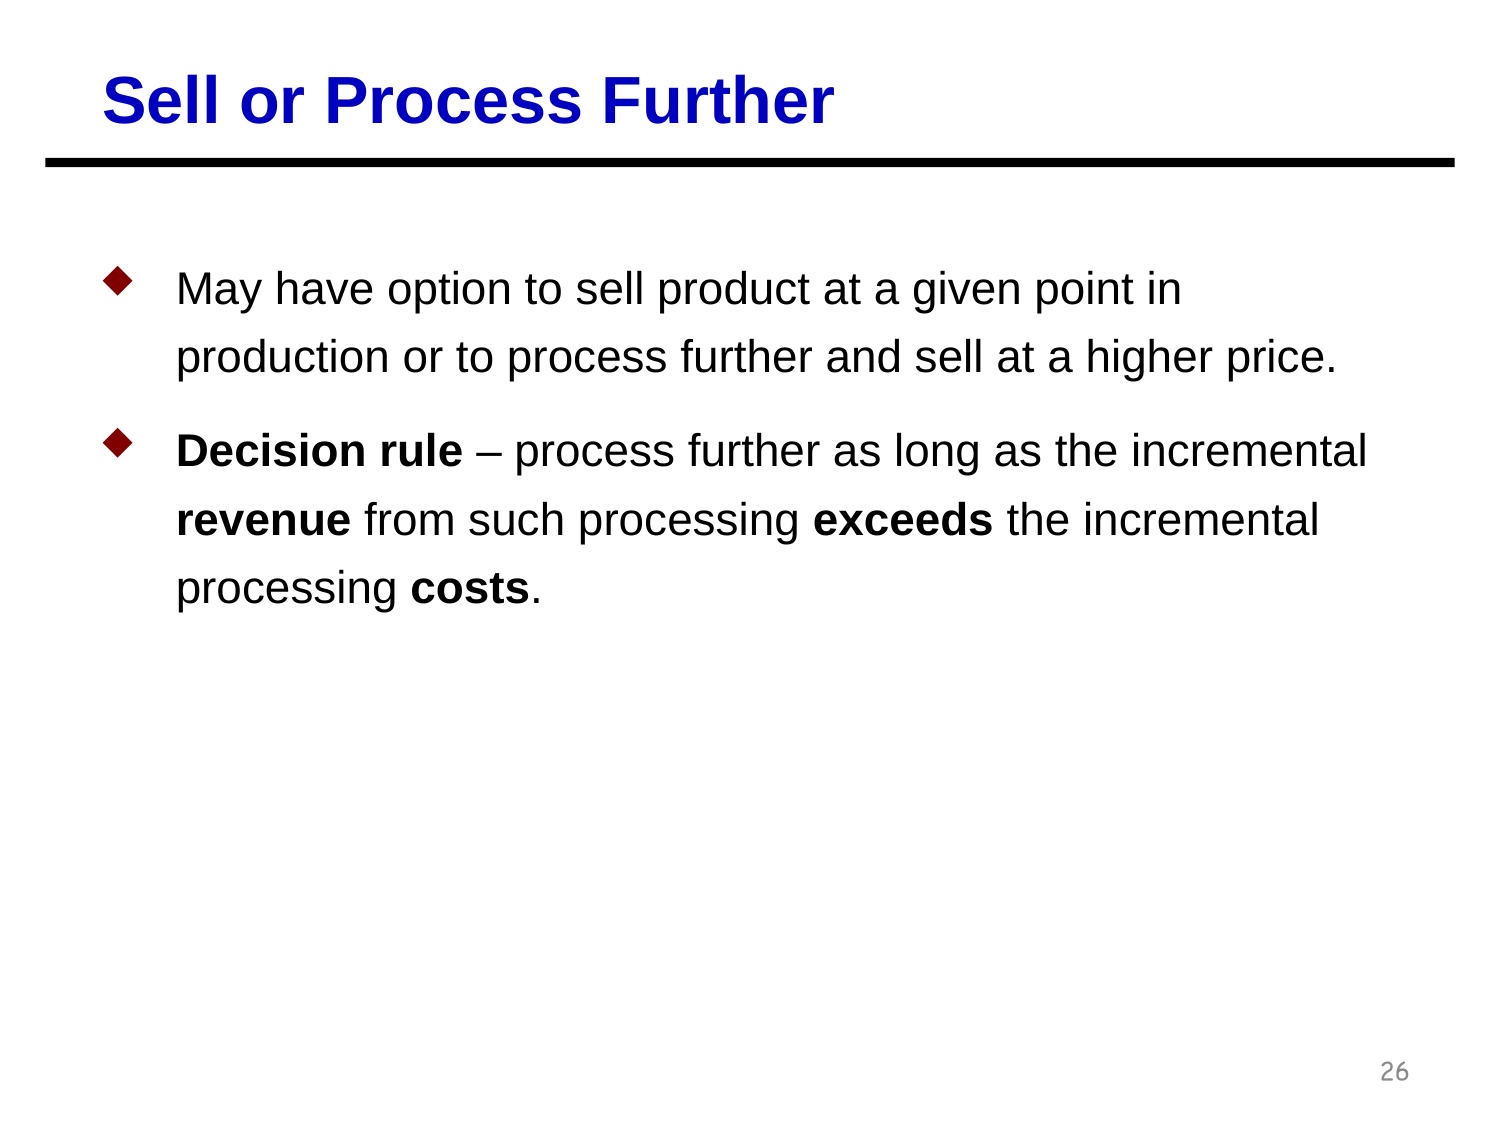

Sell or Process Further

May have option to sell product at a given point in production or to process further and sell at a higher price.
Decision rule – process further as long as the incremental revenue from such processing exceeds the incremental processing costs.

26